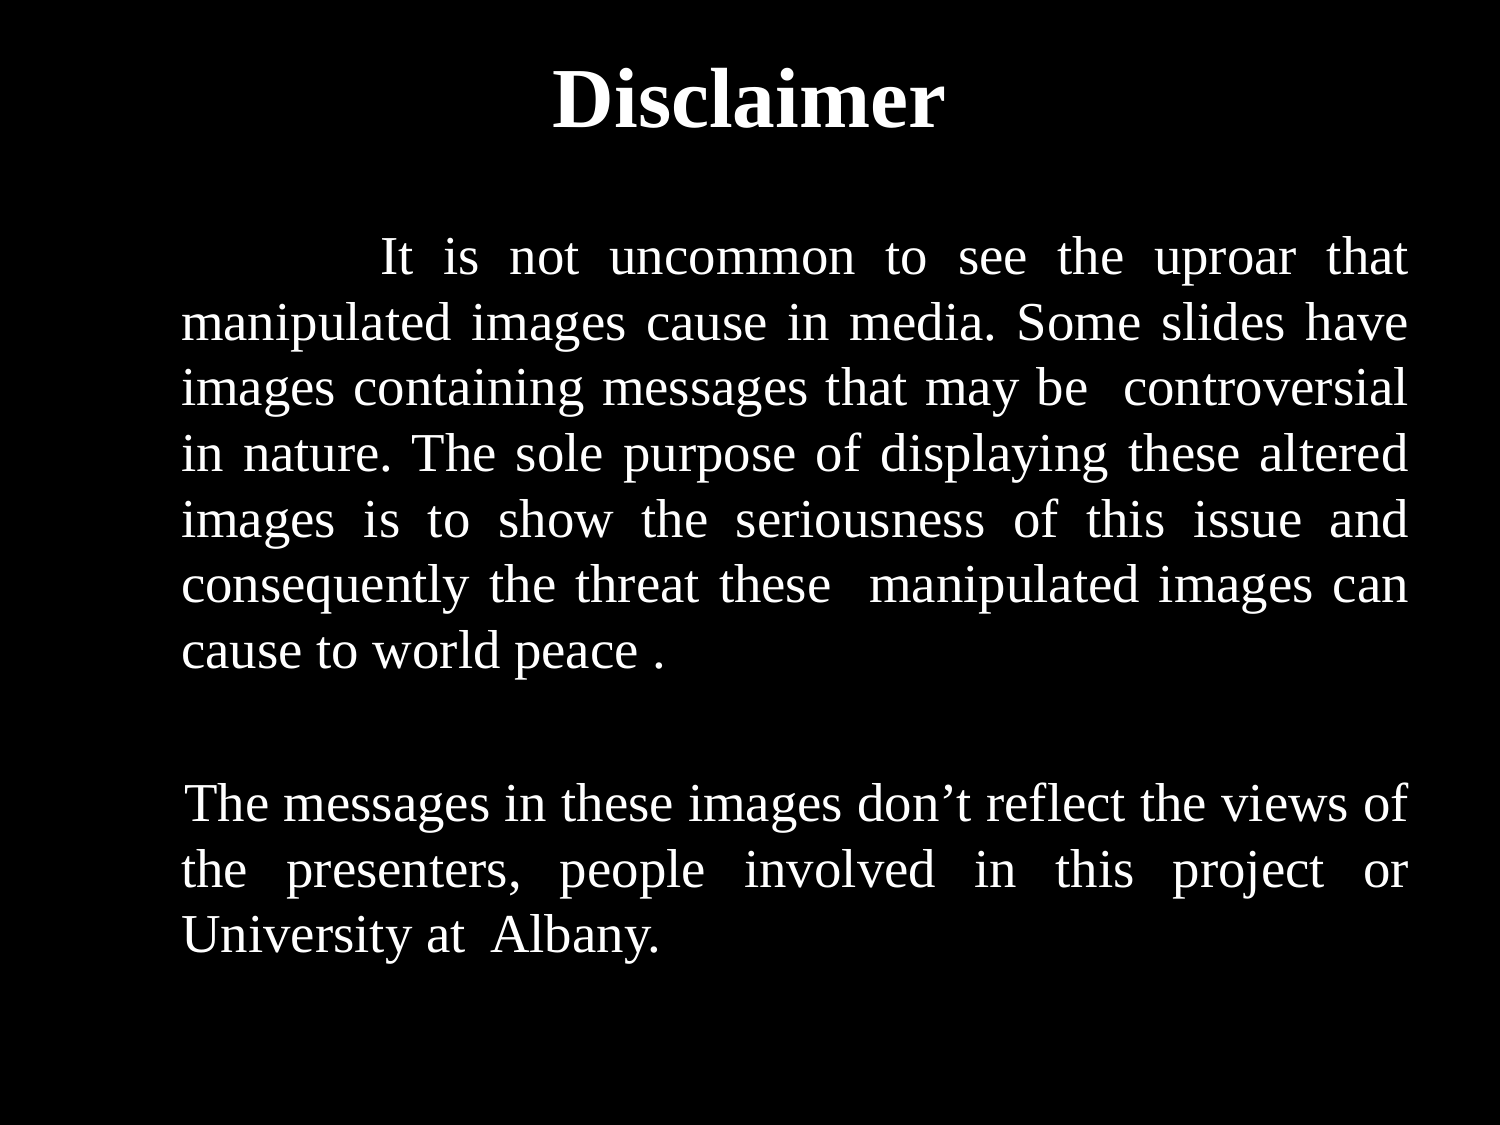

# Disclaimer
         It is not uncommon to see the uproar that manipulated images cause in media. Some slides have images containing messages that may be  controversial in nature. The sole purpose of displaying these altered images is to show the seriousness of this issue and consequently the threat these  manipulated images can cause to world peace .

     The messages in these images don’t reflect the views of the presenters, people involved in this project or University at  Albany.